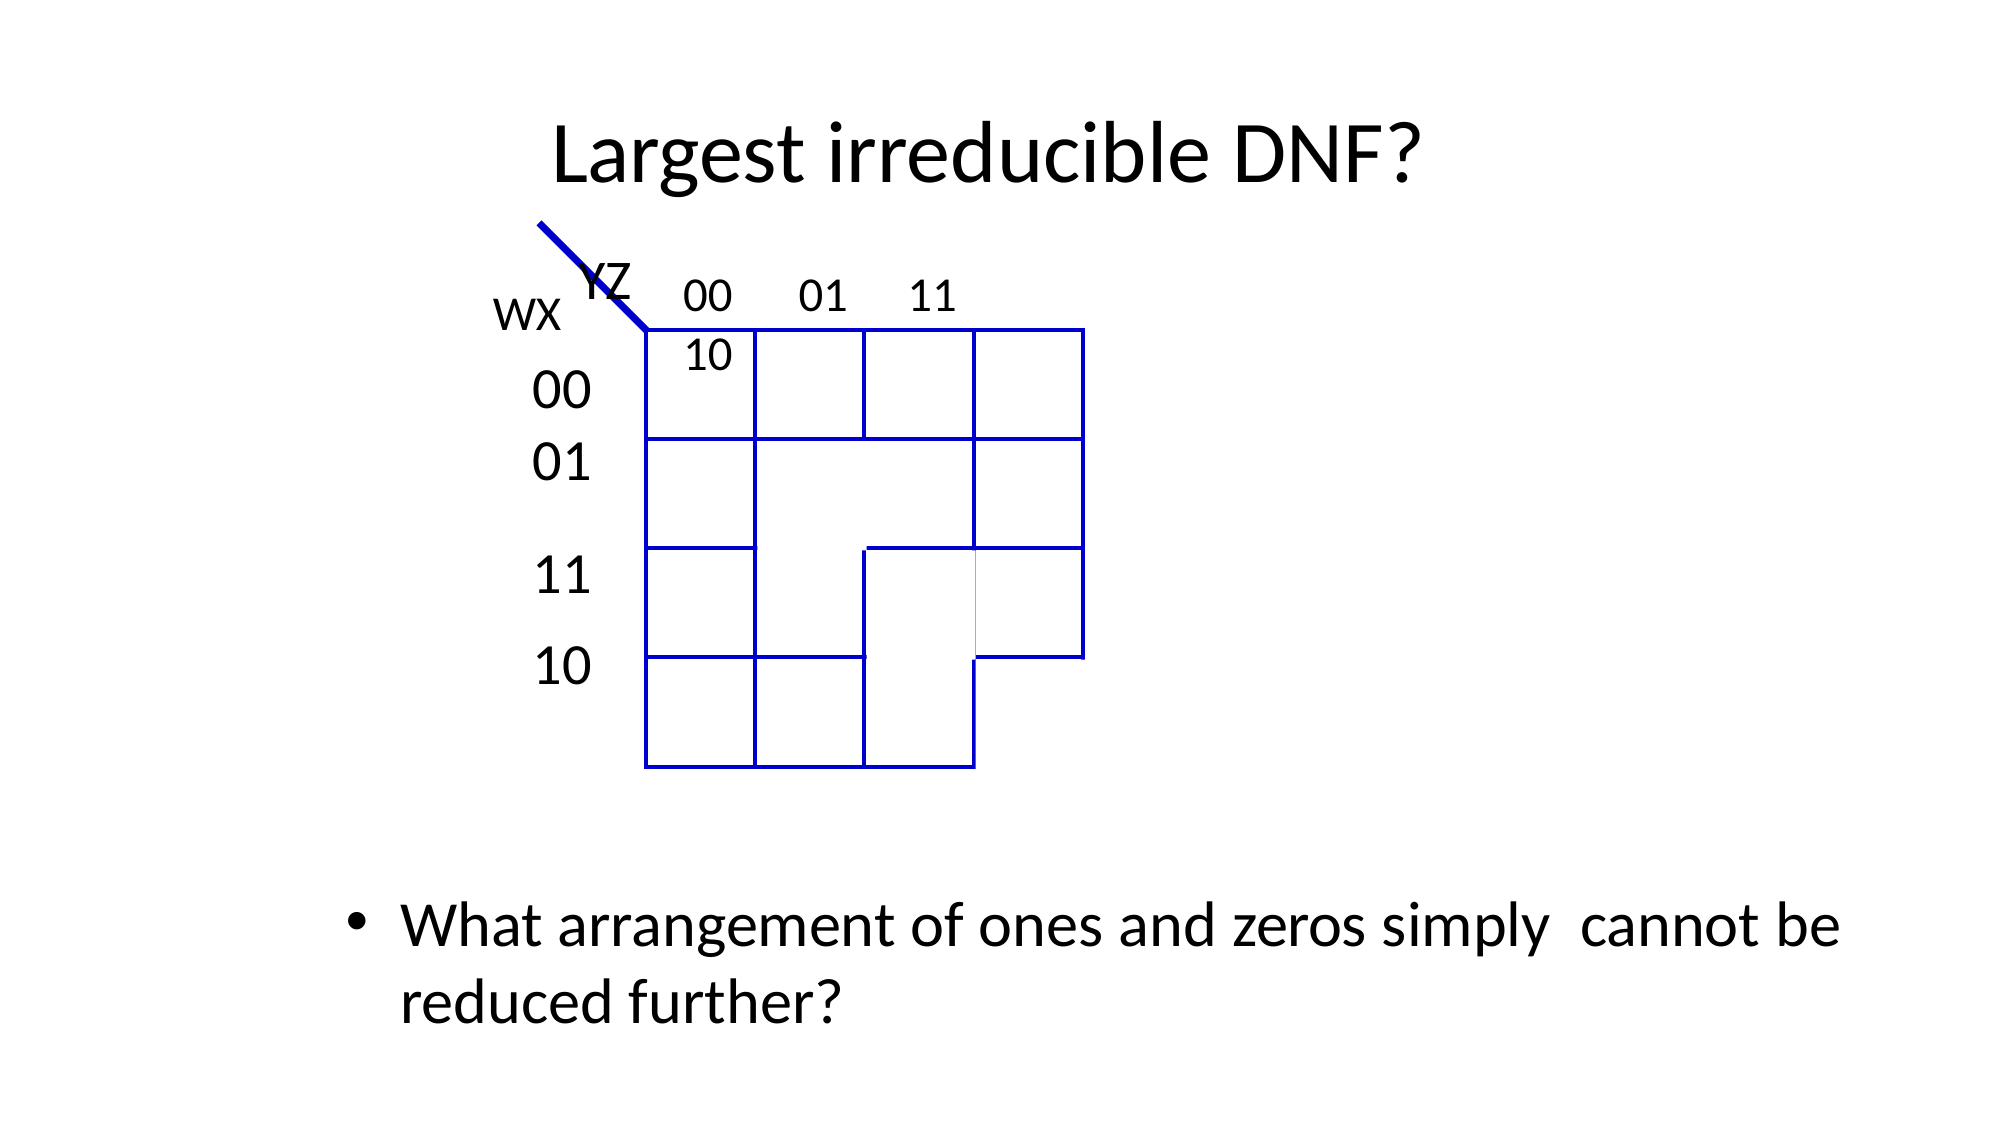

# Largest irreducible DNF?
WX YZ

00	01	11	10

00
01
11
10

What arrangement of ones and zeros simply  cannot be reduced further?
|  |  |  |  |
| --- | --- | --- | --- |
|  |  |  |  |
|  |  |  |  |
|  |  |  |  |